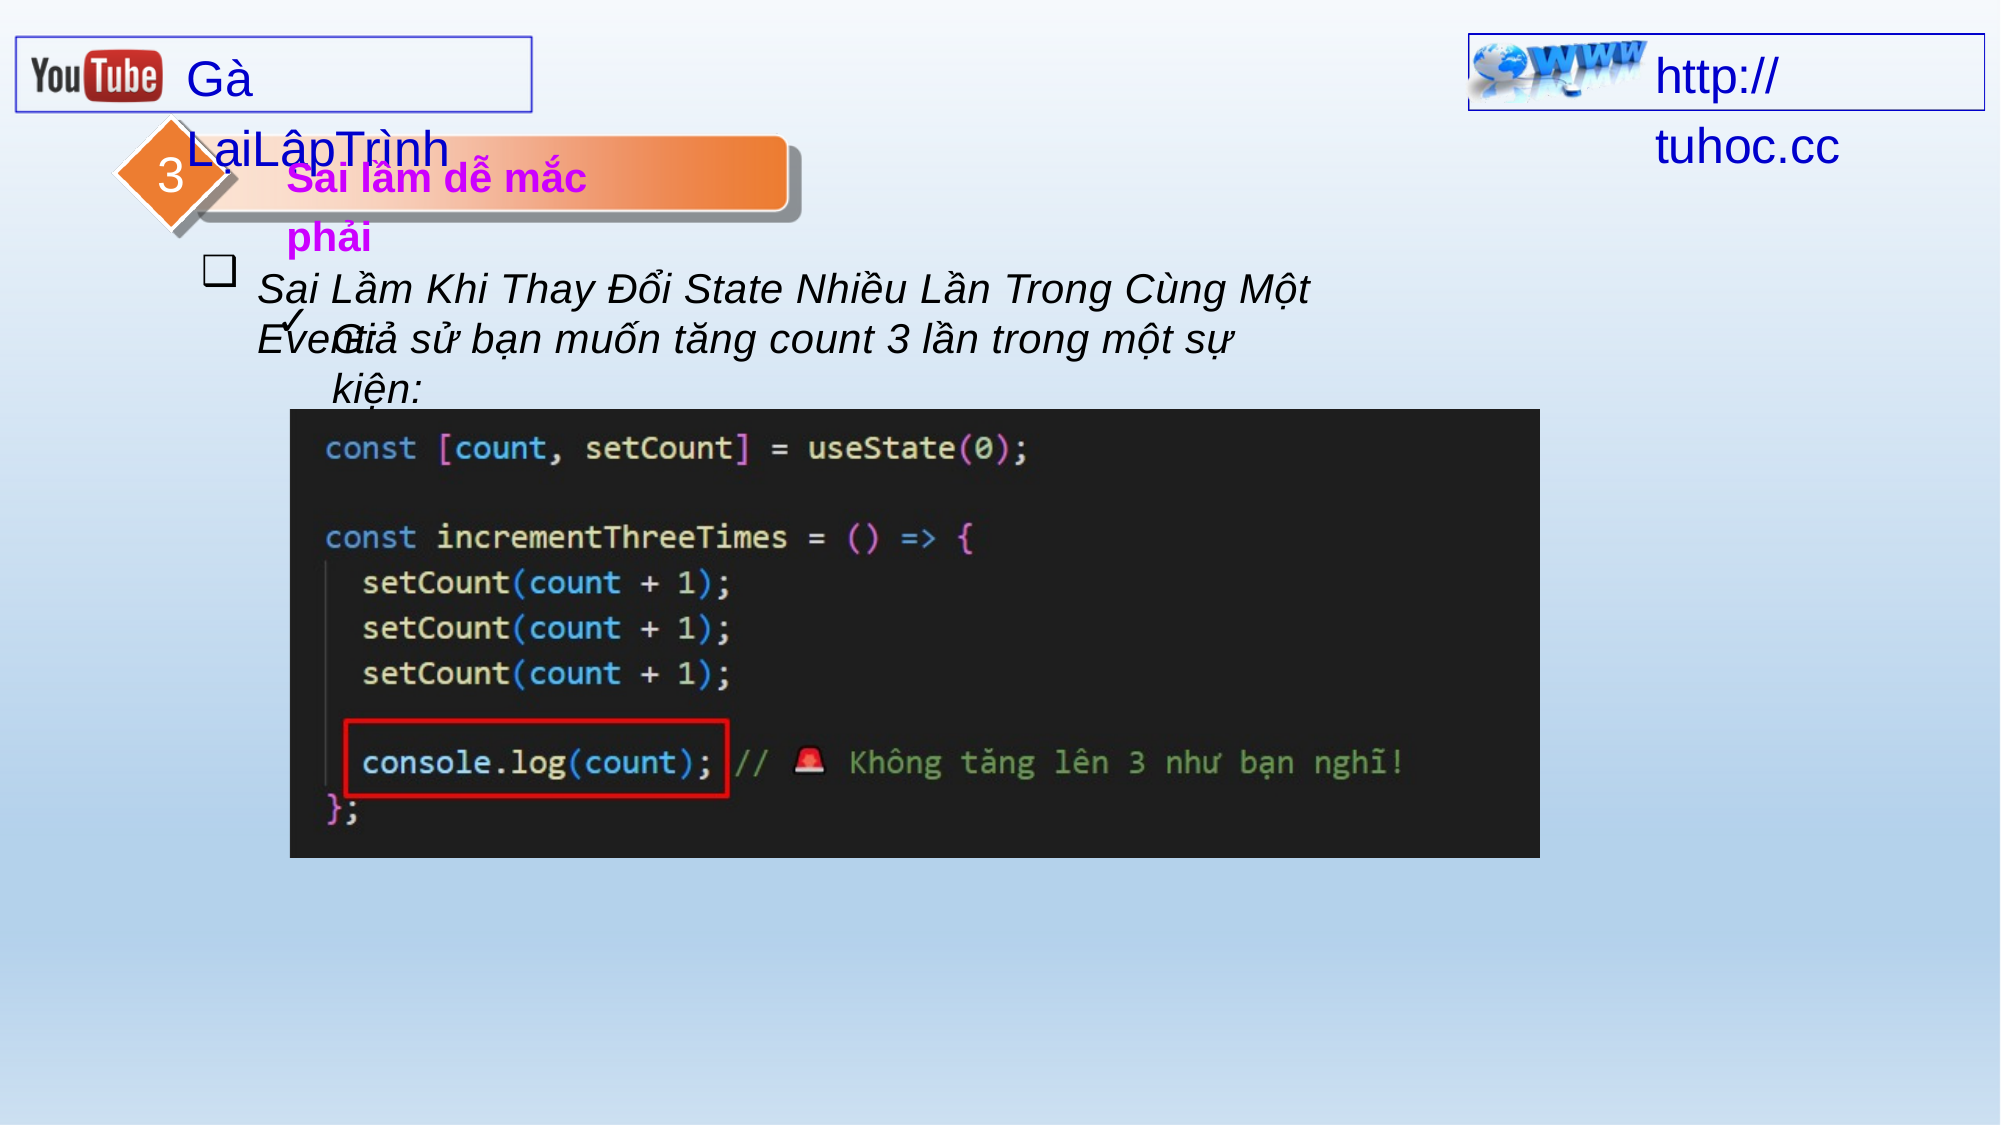

http:// tuhoc.cc

Gà LạiLậpTrình

3
Sai lầm dễ mắc phải

❑
Sai Lầm Khi Thay Đổi State Nhiều Lần Trong Cùng Một Event:
✓
Giả sử bạn muốn tăng count 3 lần trong một sự kiện: